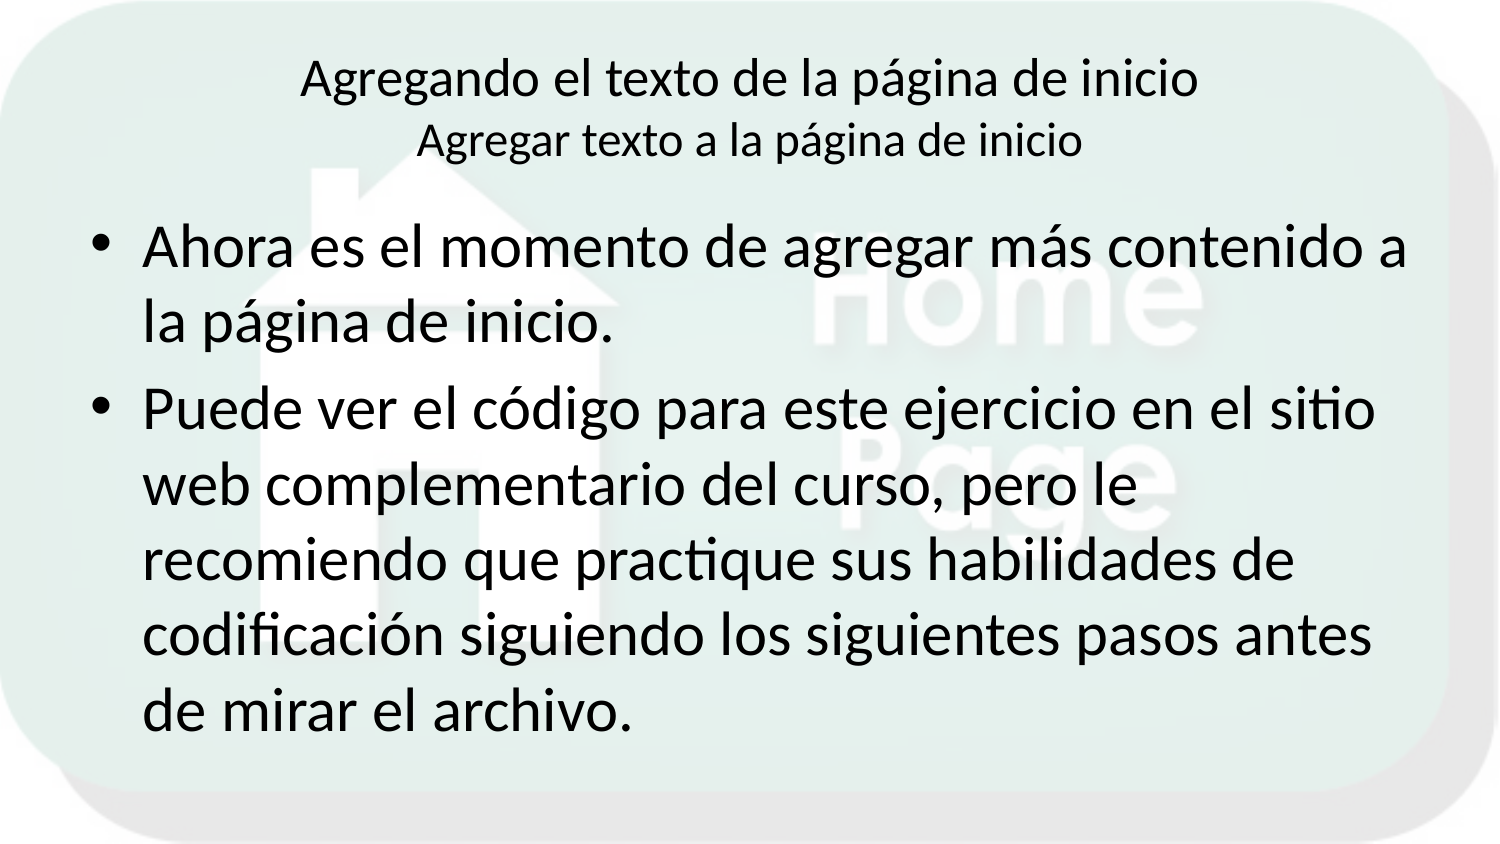

# Agregando el texto de la página de inicio Agregar texto a la página de inicio
Ahora es el momento de agregar más contenido a la página de inicio.
Puede ver el código para este ejercicio en el sitio web complementario del curso, pero le recomiendo que practique sus habilidades de codificación siguiendo los siguientes pasos antes de mirar el archivo.